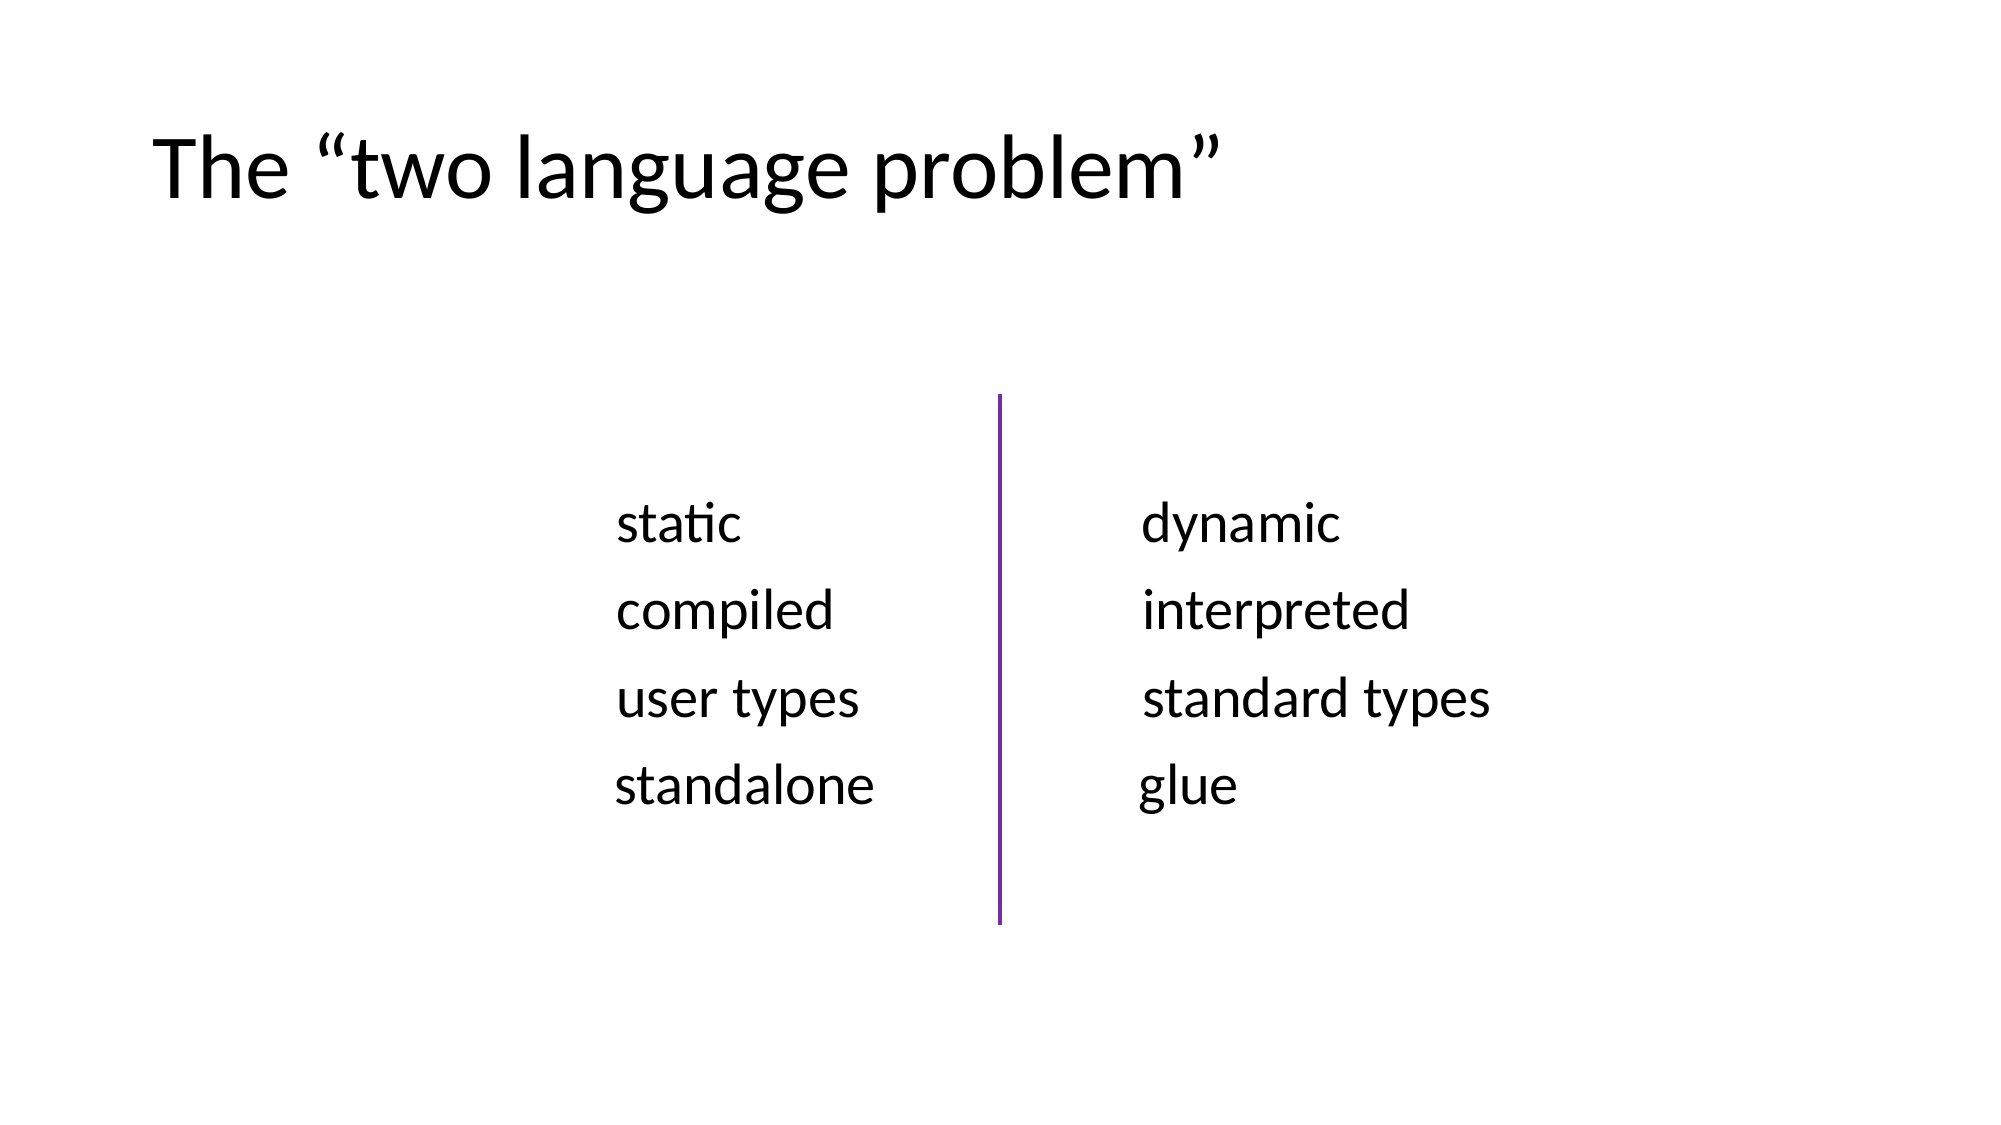

# The “two language problem”
static
dynamic
compiled
interpreted
user types
standard types
standalone
glue